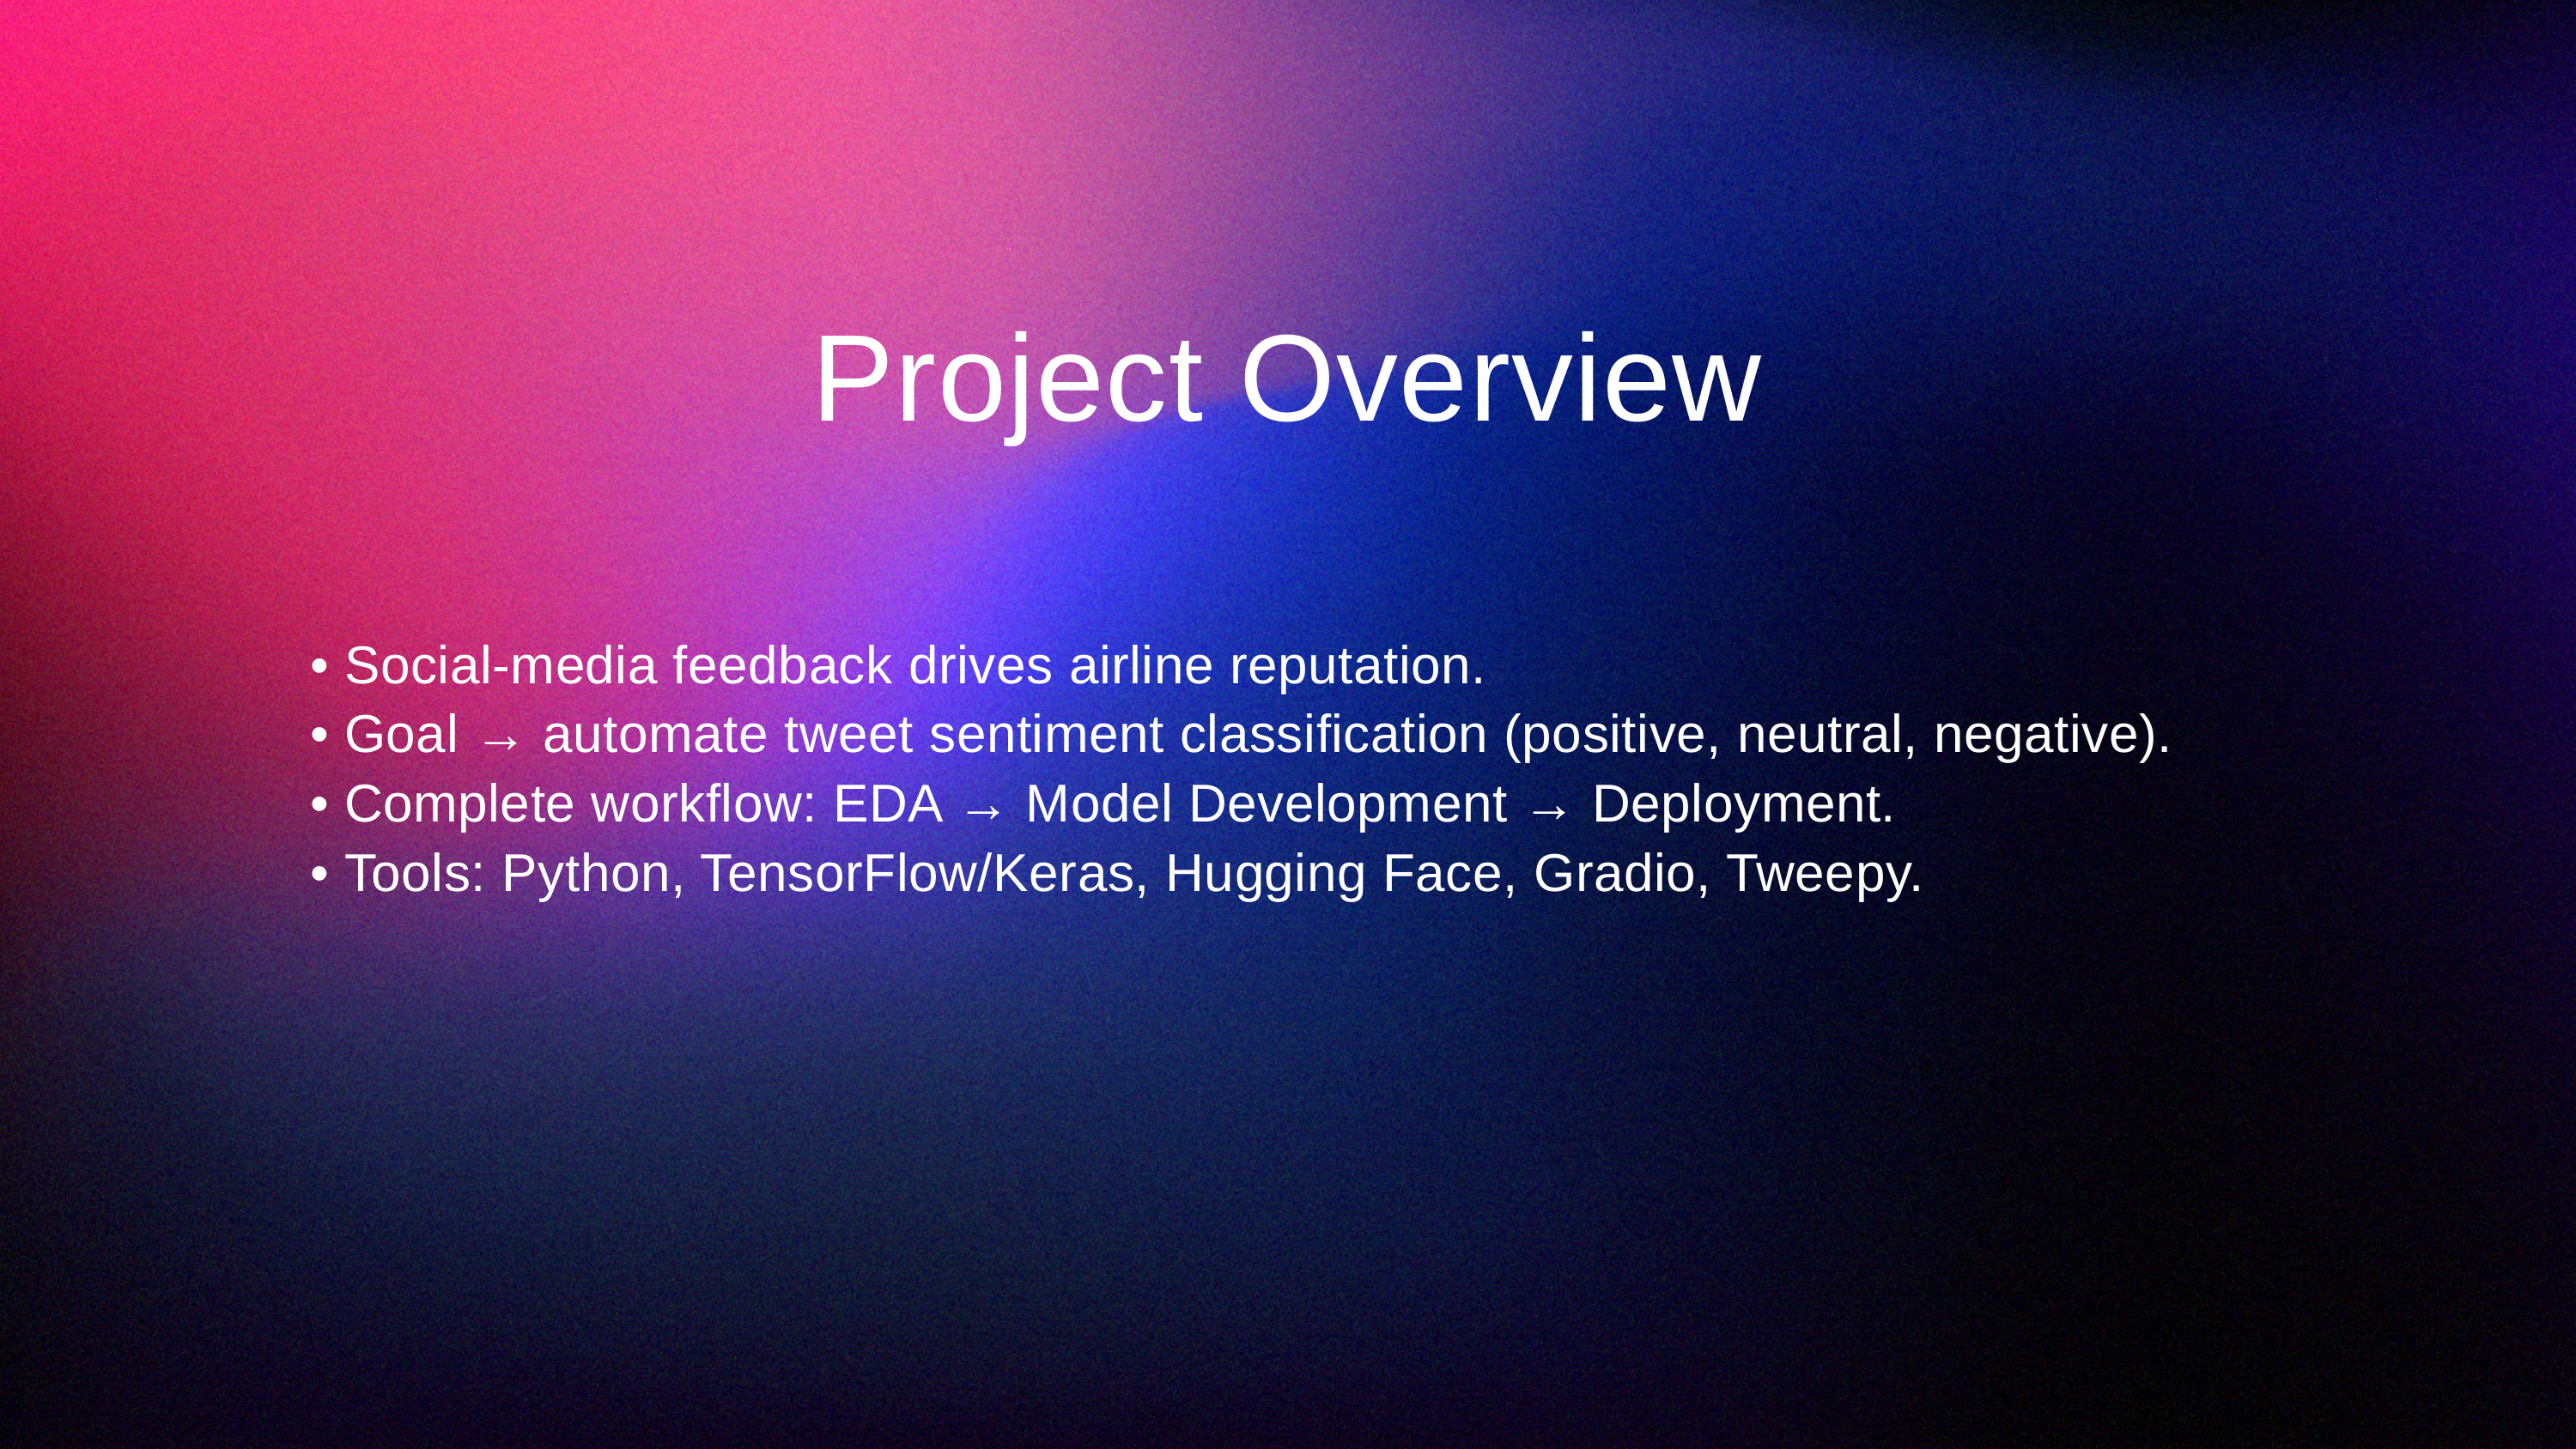

Project Overview

• Social-media feedback drives airline reputation.
• Goal → automate tweet sentiment classification (positive, neutral, negative).
• Complete workflow: EDA → Model Development → Deployment.
• Tools: Python, TensorFlow/Keras, Hugging Face, Gradio, Tweepy.